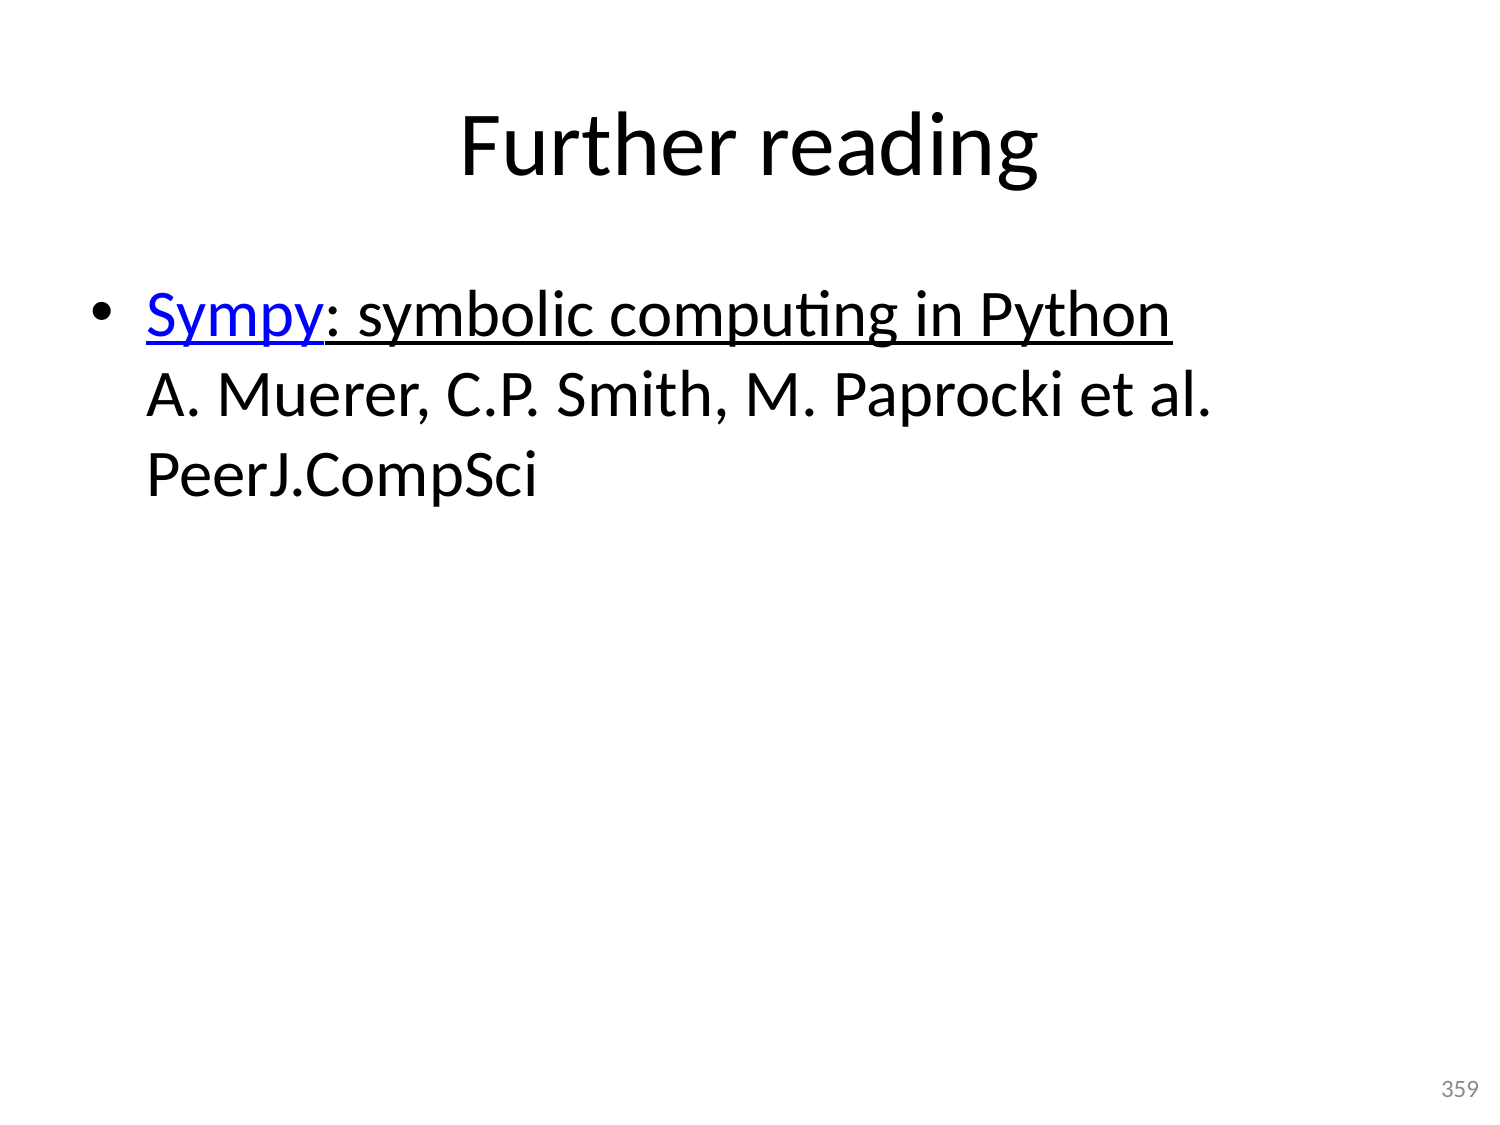

# Further reading
Sympy: symbolic computing in Python
A. Muerer, C.P. Smith, M. Paprocki et al.
PeerJ.CompSci
359